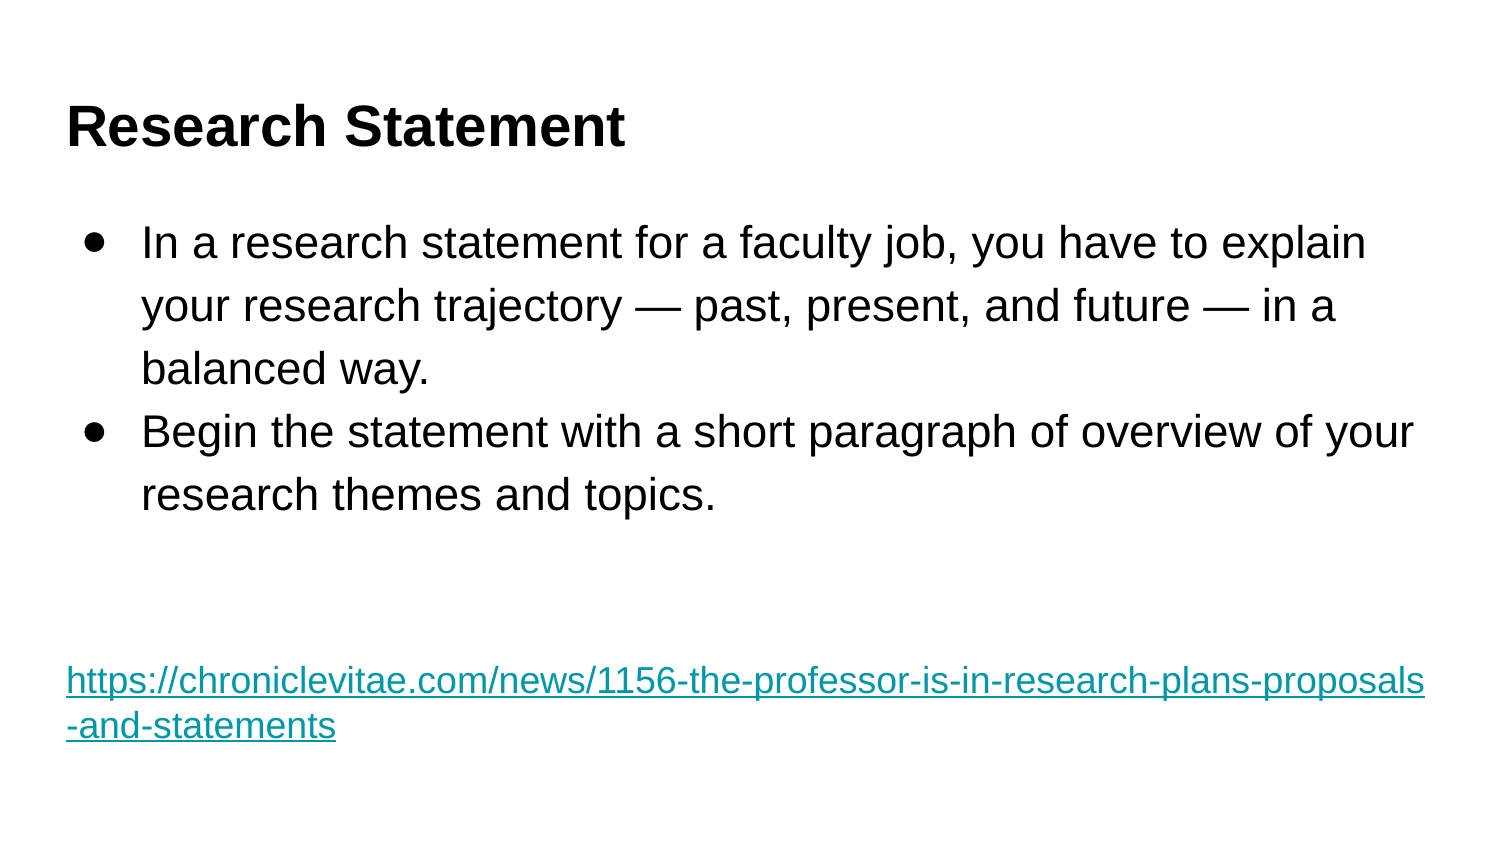

# Research Statement
In a research statement for a faculty job, you have to explain your research trajectory — past, present, and future — in a balanced way.
Begin the statement with a short paragraph of overview of your research themes and topics.

https://chroniclevitae.com/news/1156-the-professor-is-in-research-plans-proposals-and-statements